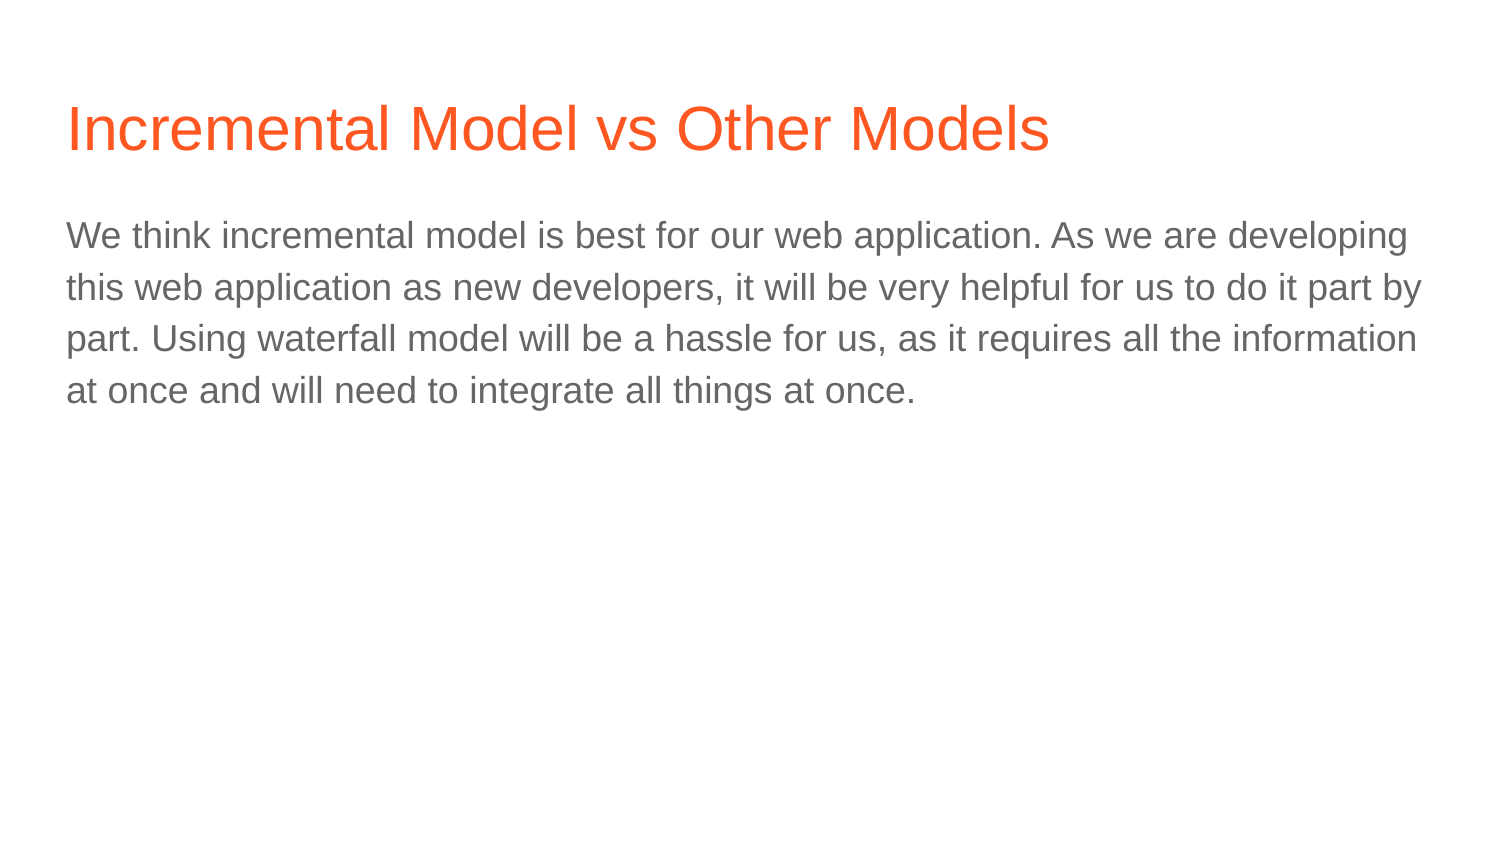

# Incremental Model vs Other Models
We think incremental model is best for our web application. As we are developing this web application as new developers, it will be very helpful for us to do it part by part. Using waterfall model will be a hassle for us, as it requires all the information at once and will need to integrate all things at once.